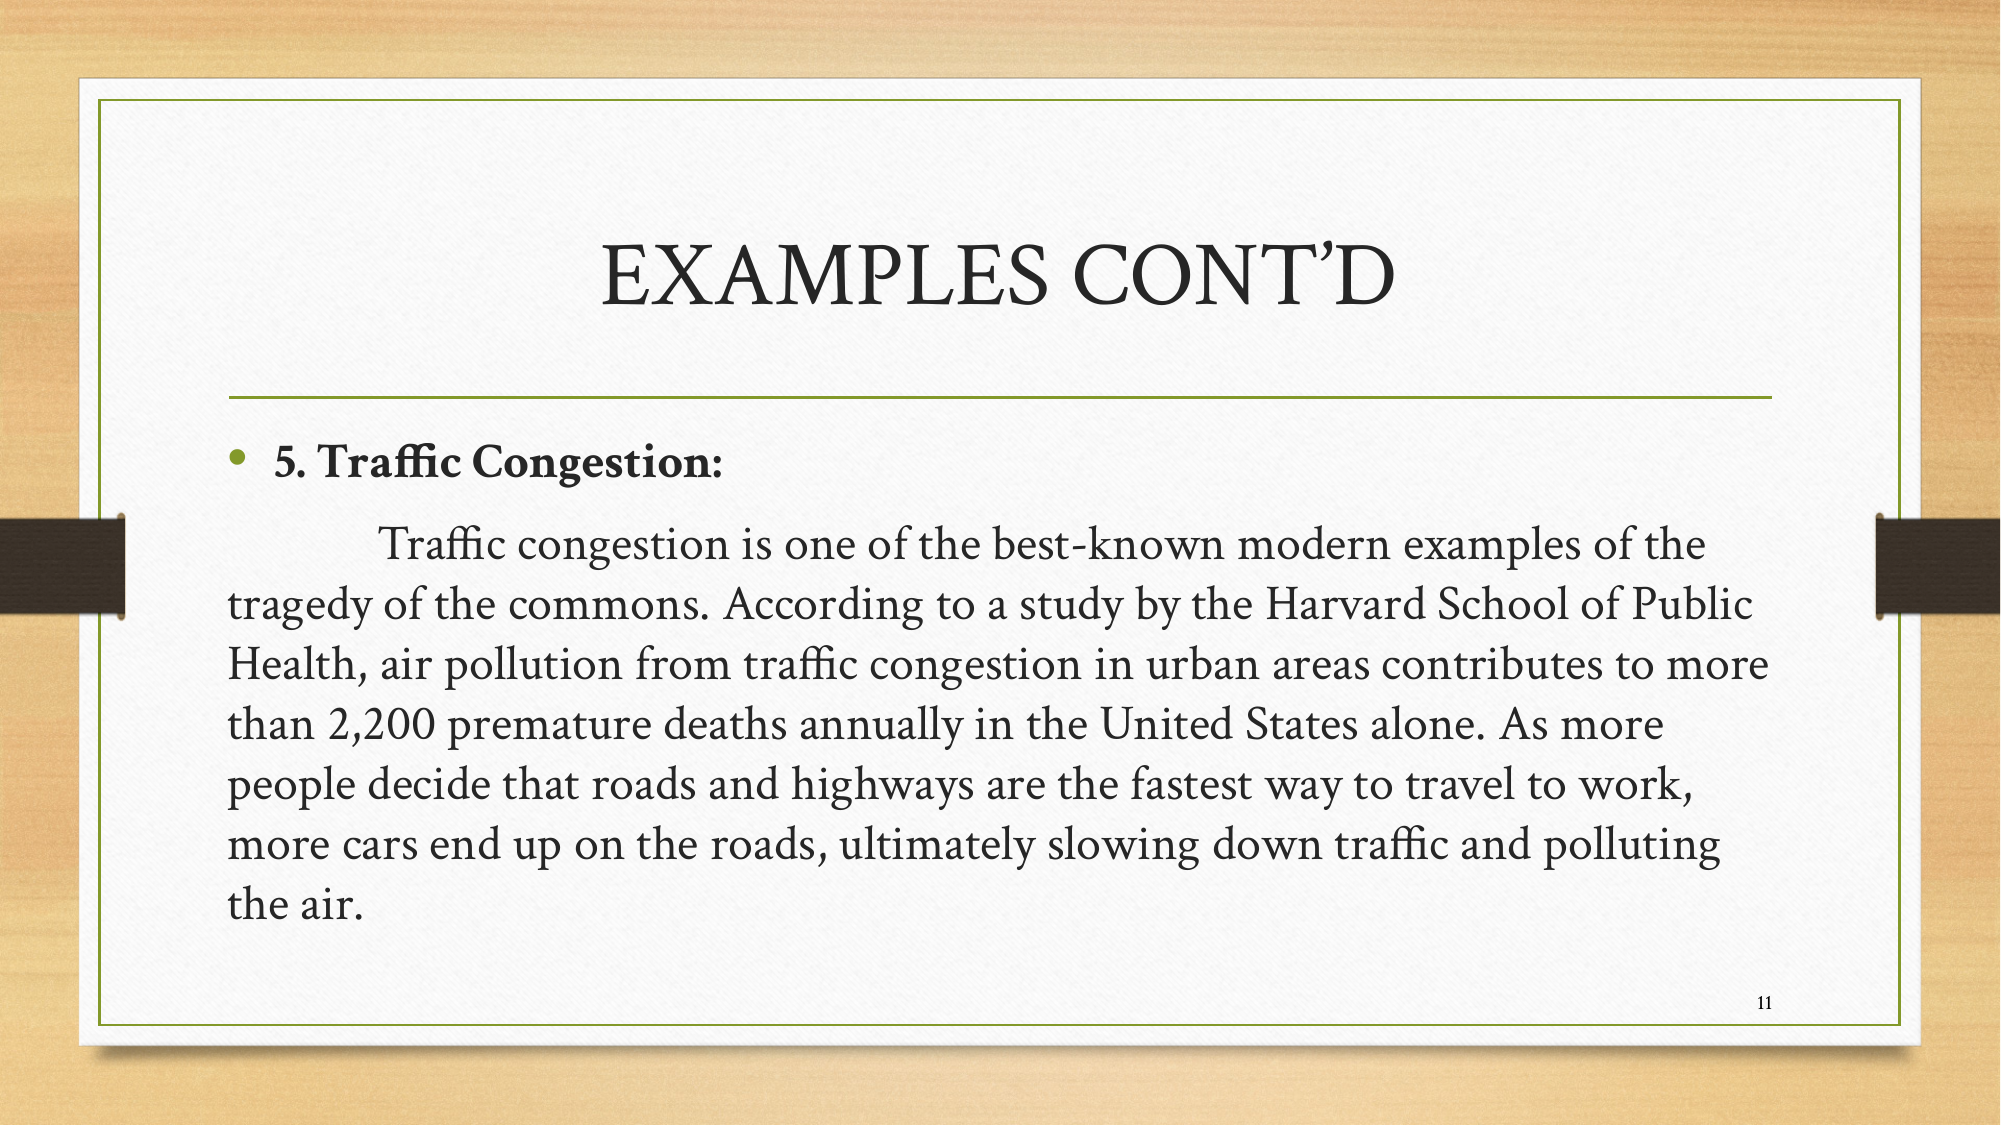

# EXAMPLES CONT’D
5. Traffic Congestion:
	Traffic congestion is one of the best-known modern examples of the tragedy of the commons. According to a study by the Harvard School of Public Health, air pollution from traffic congestion in urban areas contributes to more than 2,200 premature deaths annually in the United States alone. As more people decide that roads and highways are the fastest way to travel to work, more cars end up on the roads, ultimately slowing down traffic and polluting the air.
11